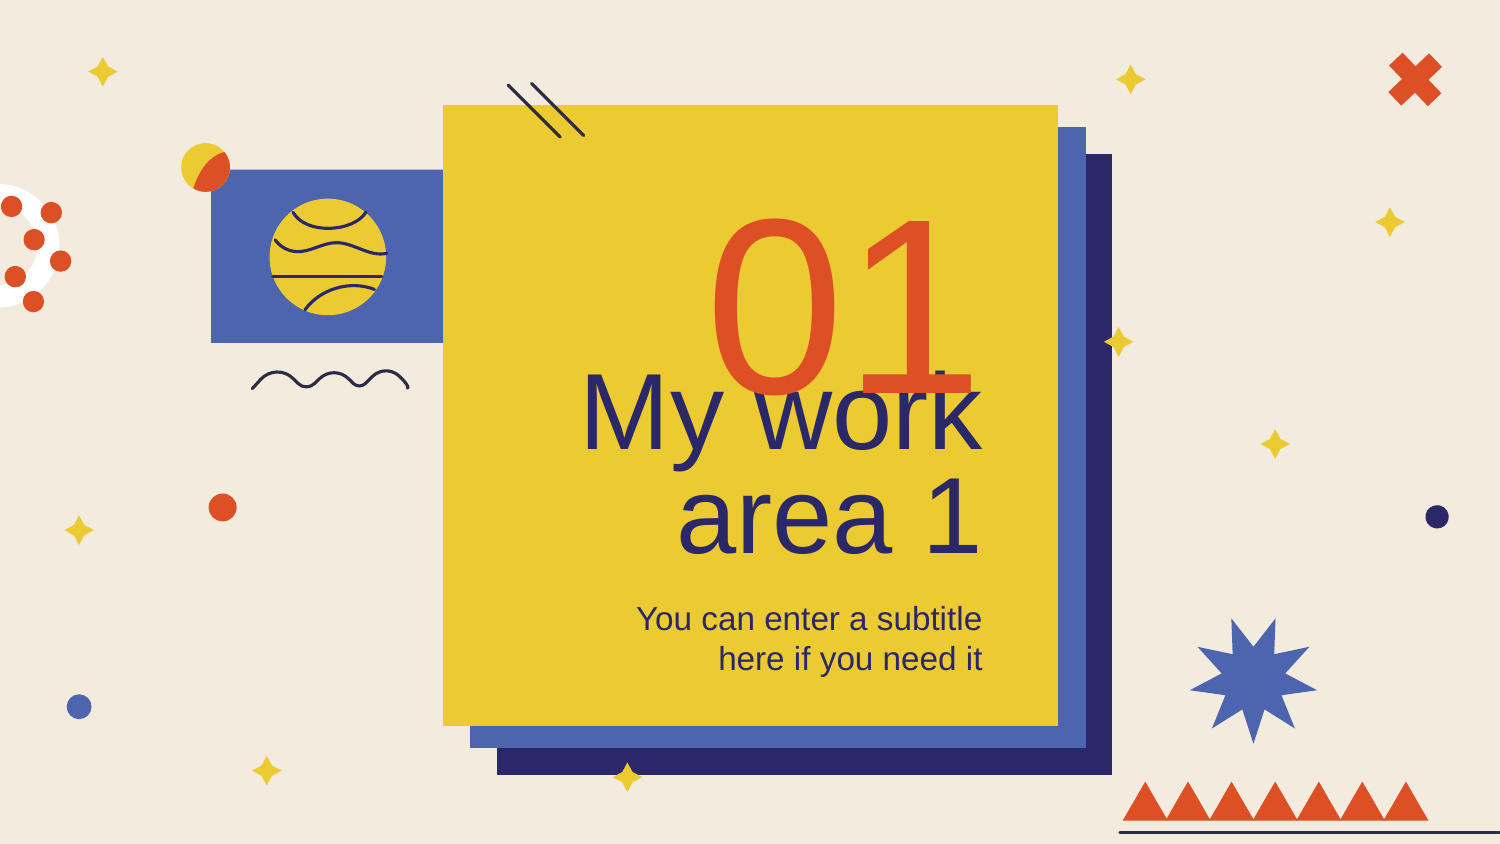

01
# My work area 1
You can enter a subtitle here if you need it